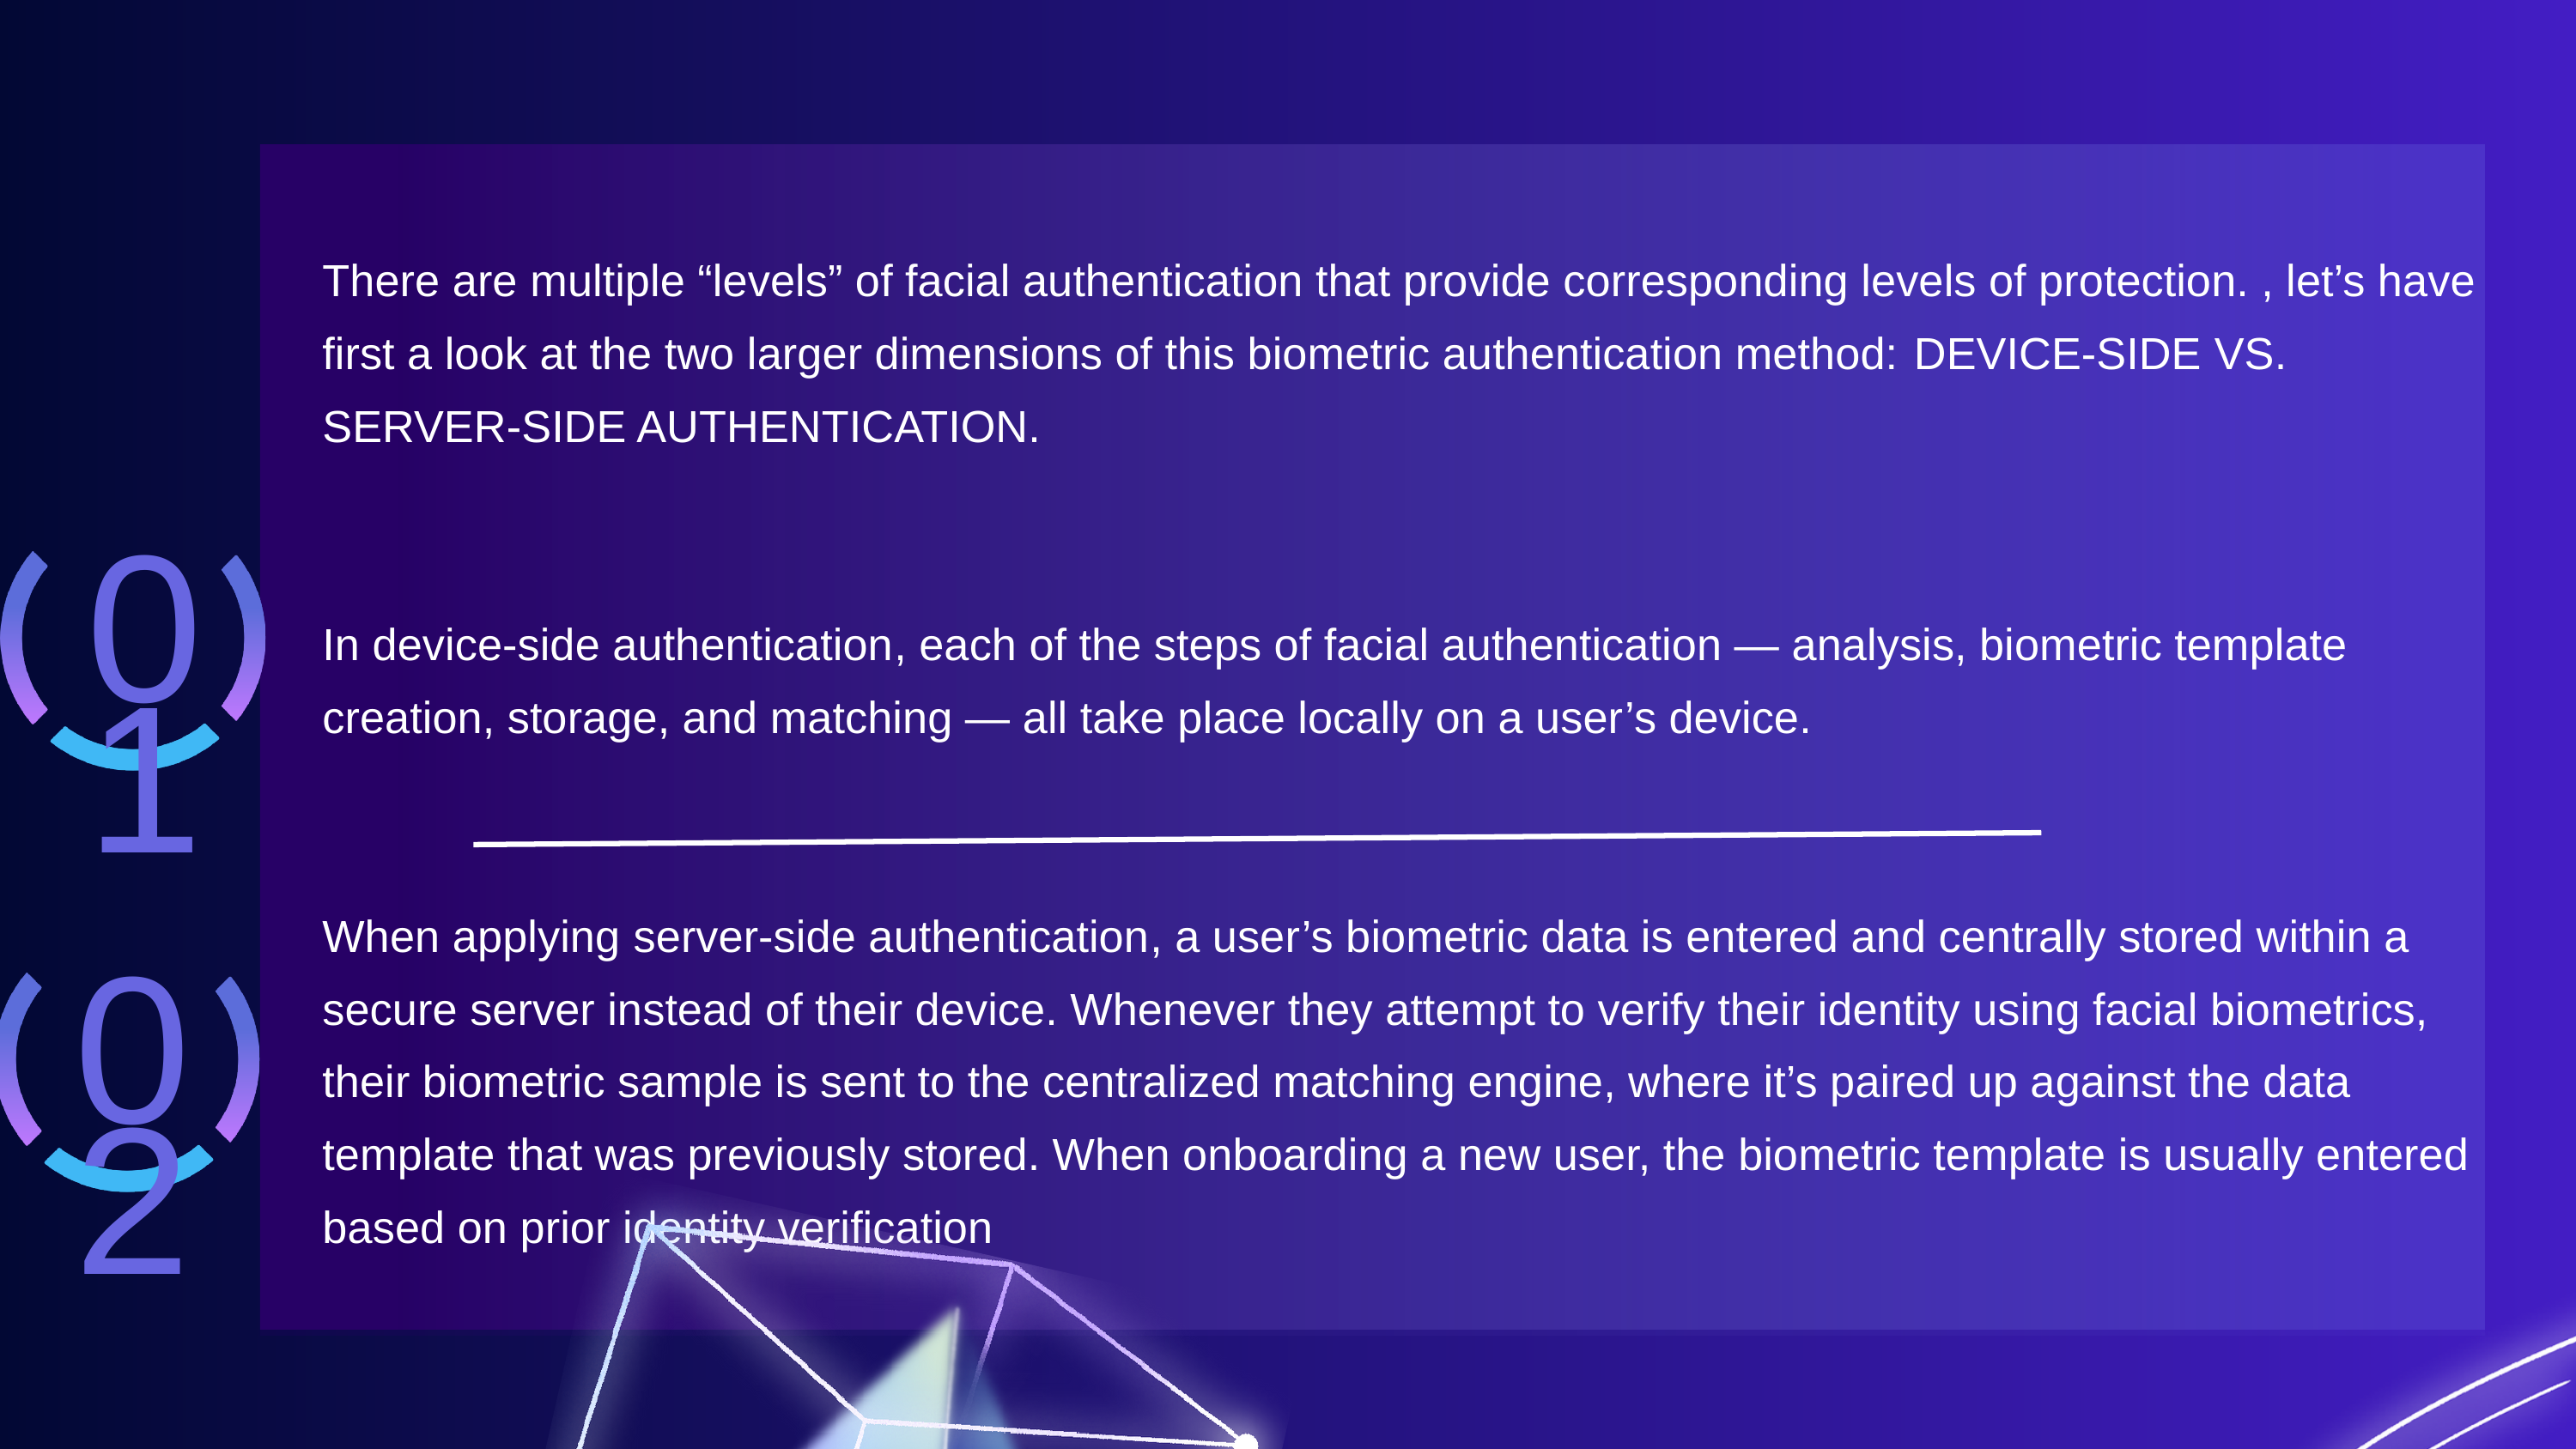

There are multiple “levels” of facial authentication that provide corresponding levels of protection. , let’s have first a look at the two larger dimensions of this biometric authentication method: DEVICE-SIDE VS. SERVER-SIDE AUTHENTICATION.

In device-side authentication, each of the steps of facial authentication — analysis, biometric template creation, storage, and matching — all take place locally on a user’s device.

When applying server-side authentication, a user’s biometric data is entered and centrally stored within a secure server instead of their device. Whenever they attempt to verify their identity using facial biometrics, their biometric sample is sent to the centralized matching engine, where it’s paired up against the data template that was previously stored. When onboarding a new user, the biometric template is usually entered based on prior identity verification

01

02